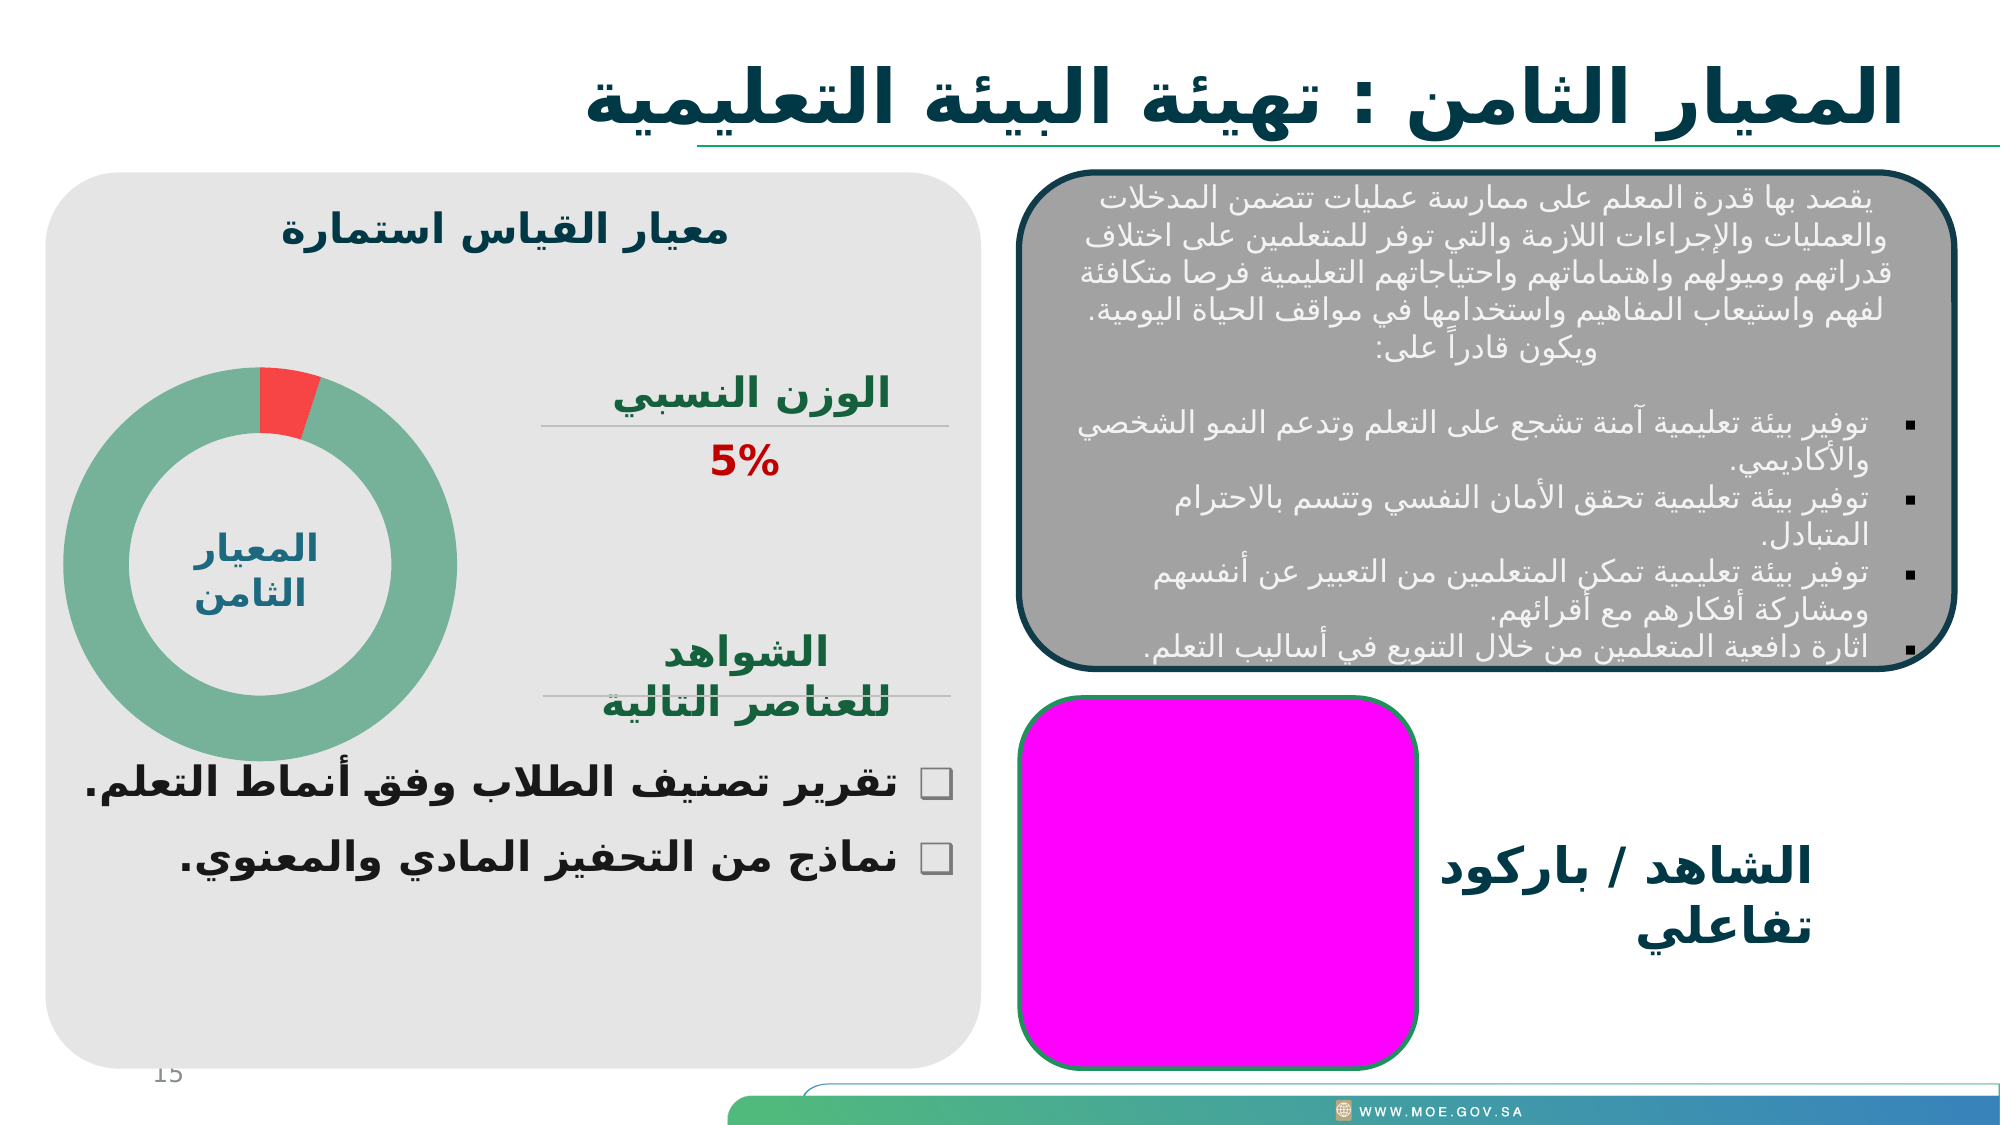

المعيار الثامن : تهيئة البيئة التعليمية

### Chart

| Category | w |  |
|---|---|---|
| Completed | 10.0 | 0.05 |
الوزن النسبي
الشواهد للعناصر التالية
المعيار الثامن
معيار القياس استمارة
يقصد بها قدرة المعلم على ممارسة عمليات تتضمن المدخلات والعمليات والإجراءات اللازمة والتي توفر للمتعلمين على اختلاف قدراتهم وميولهم واهتماماتهم واحتياجاتهم التعليمية فرصا متكافئة لفهم واستيعاب المفاهيم واستخدامها في مواقف الحياة اليومية. ويكون قادراً على:

توفير بيئة تعليمية آمنة تشجع على التعلم وتدعم النمو الشخصي والأكاديمي.
توفير بيئة تعليمية تحقق الأمان النفسي وتتسم بالاحترام المتبادل.
توفير بيئة تعليمية تمكن المتعلمين من التعبير عن أنفسهم ومشاركة أفكارهم مع أقرائهم.
اثارة دافعية المتعلمين من خلال التنويع في أساليب التعلم.
5%

تقرير تصنيف الطلاب وفق أنماط التعلم.
نماذج من التحفيز المادي والمعنوي.
الشاهد / باركود تفاعلي
15